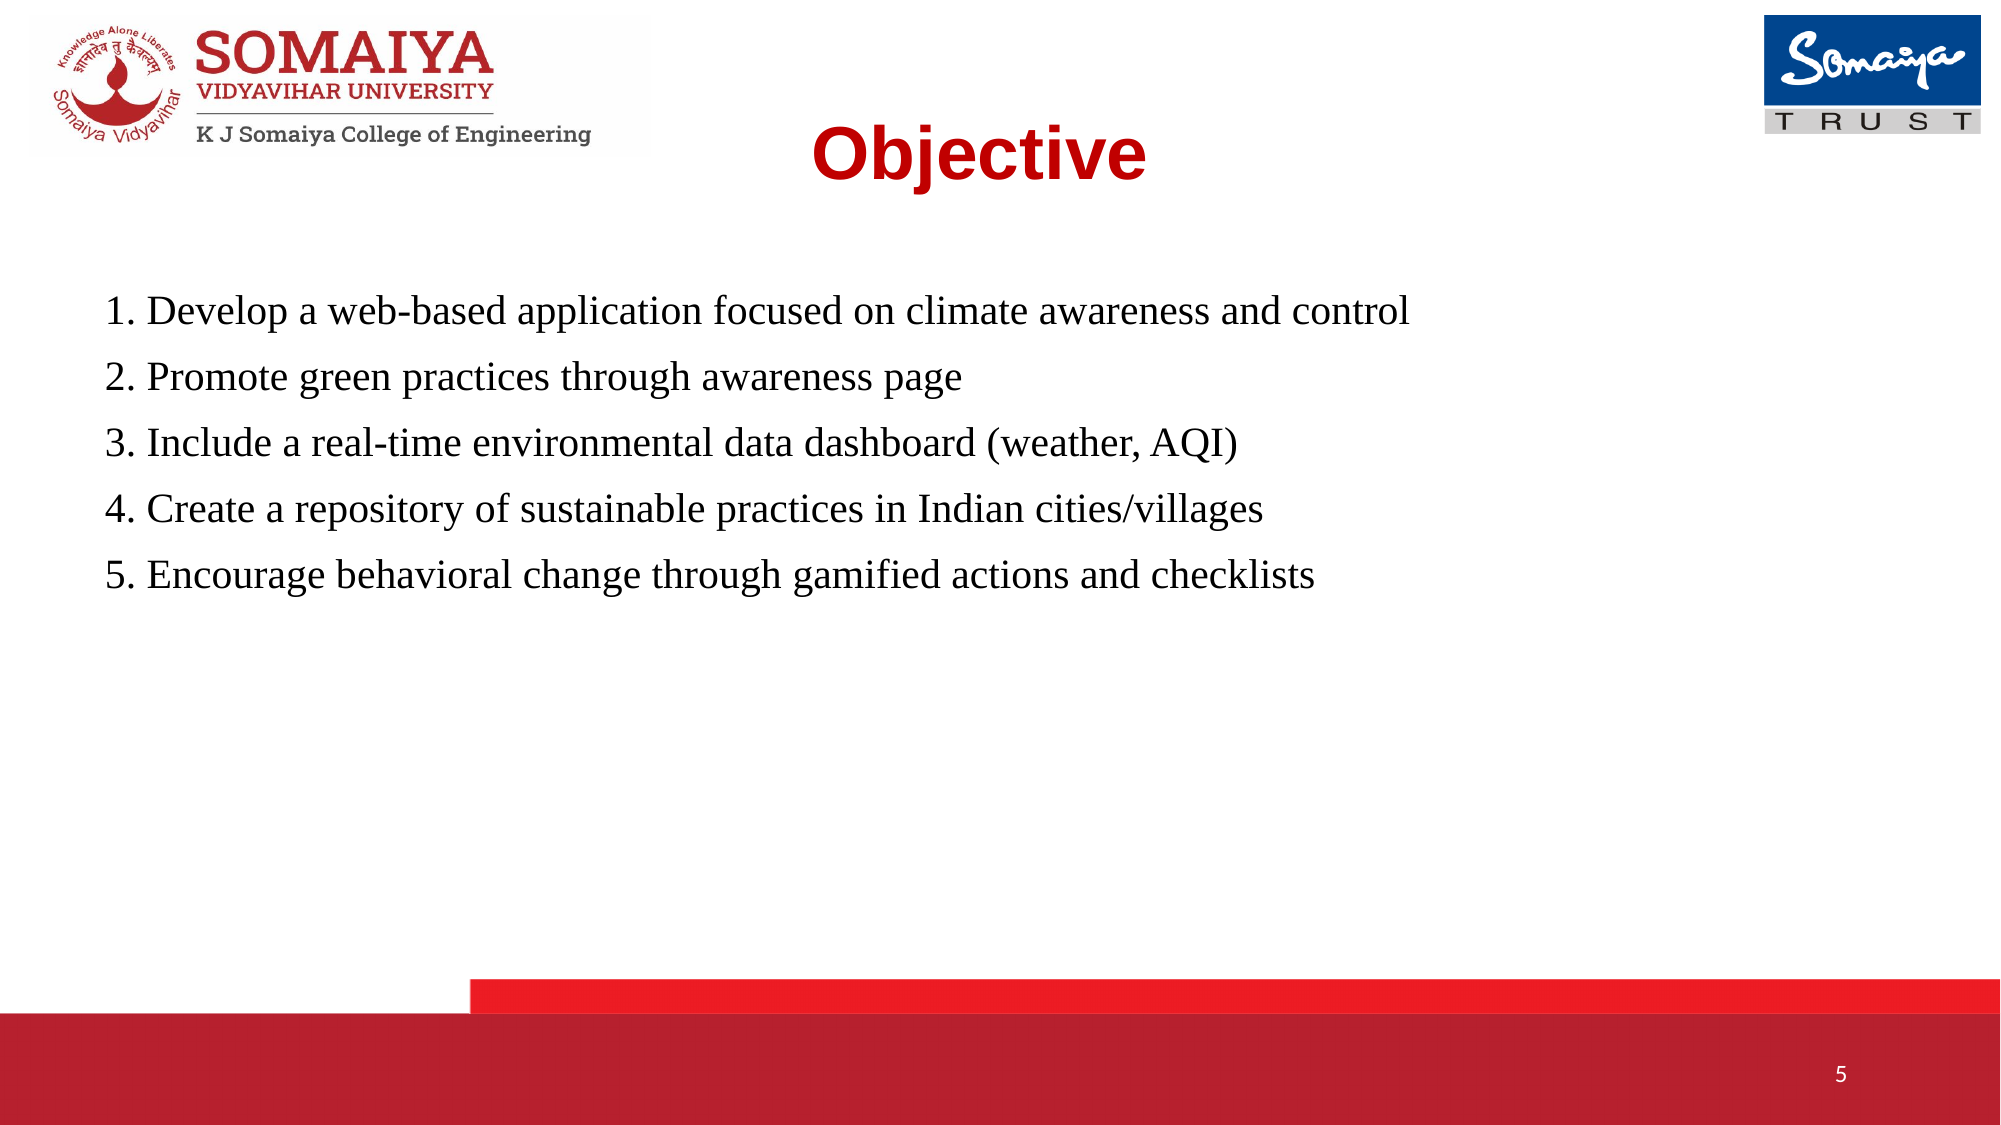

# Objective
1. Develop a web-based application focused on climate awareness and control
2. Promote green practices through awareness page
3. Include a real-time environmental data dashboard (weather, AQI)
4. Create a repository of sustainable practices in Indian cities/villages
5. Encourage behavioral change through gamified actions and checklists
5